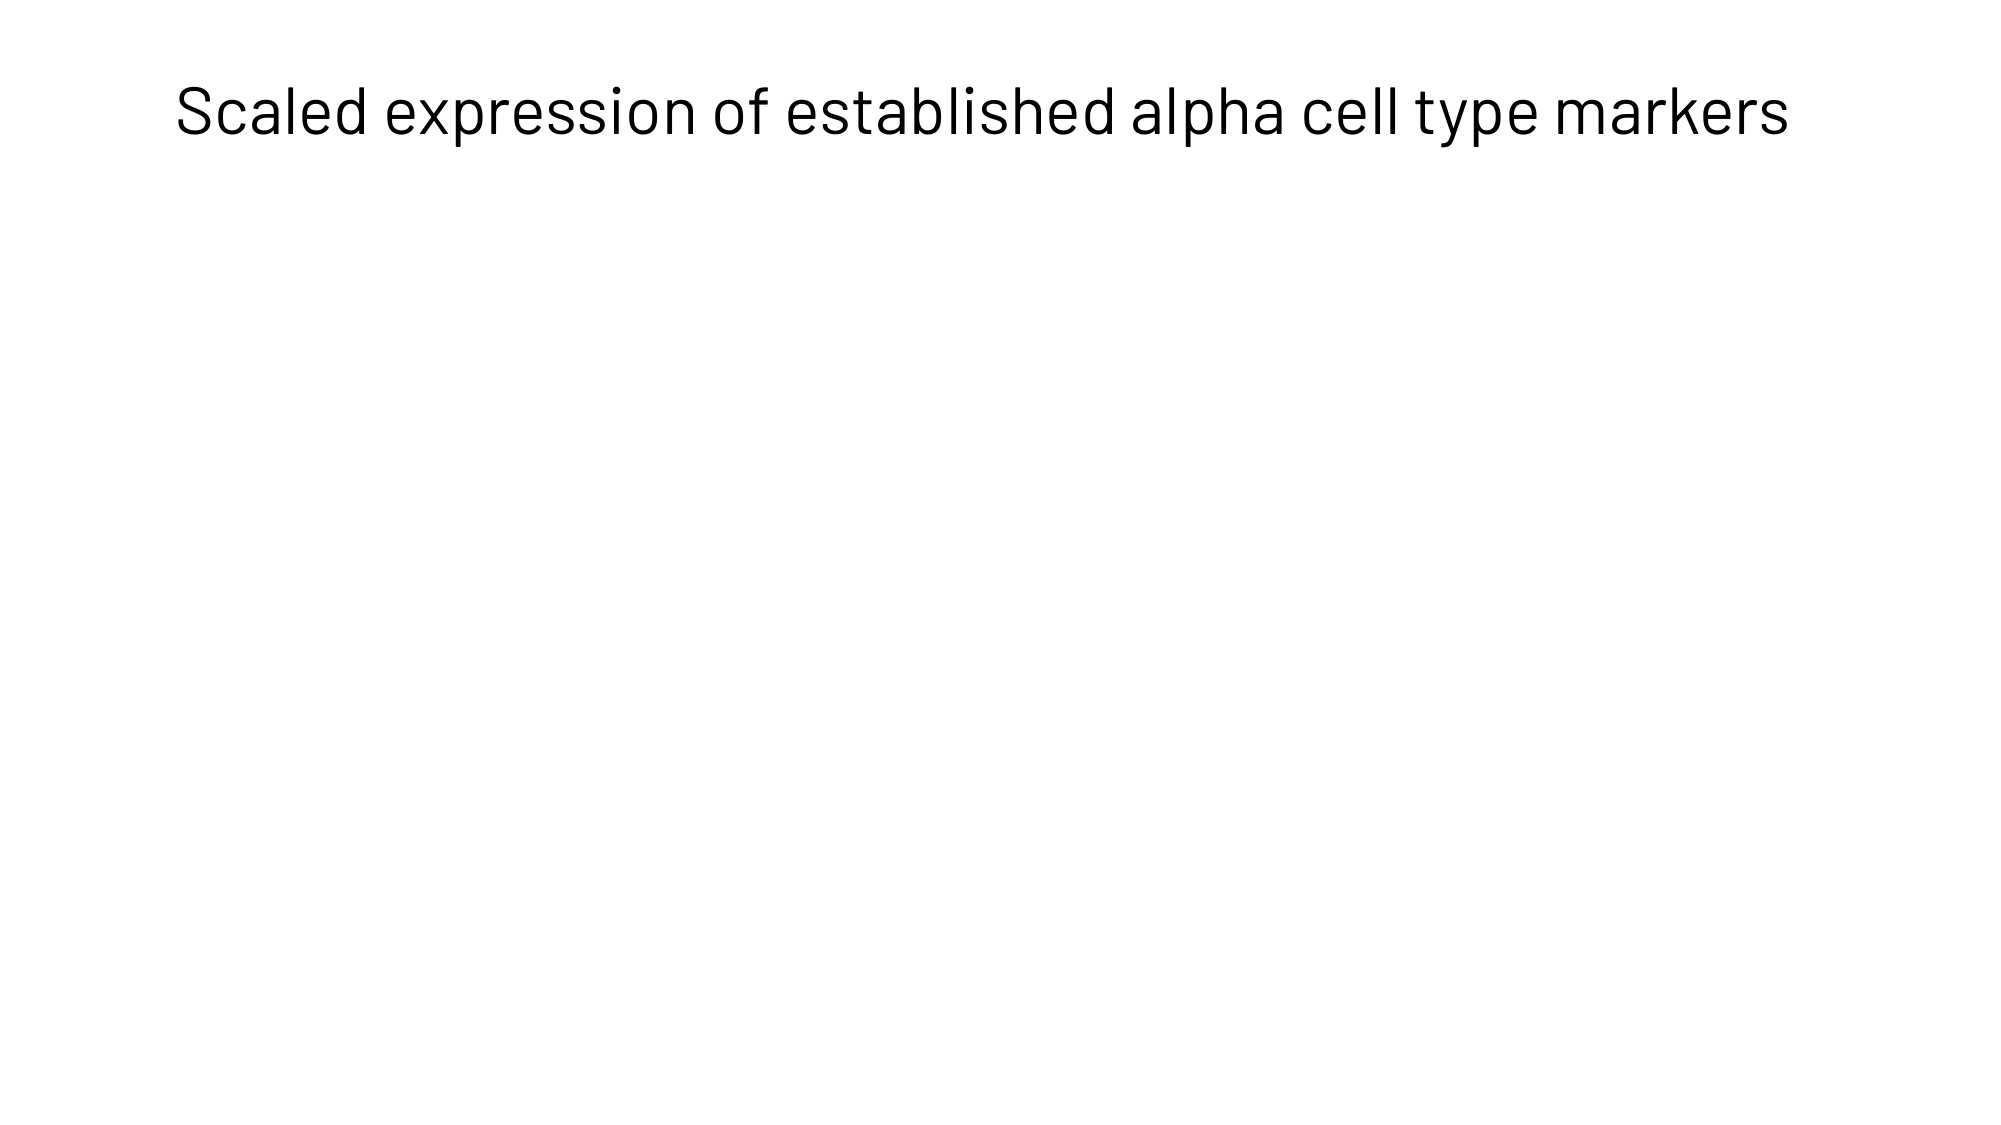

Scaled expression of established alpha cell type markers